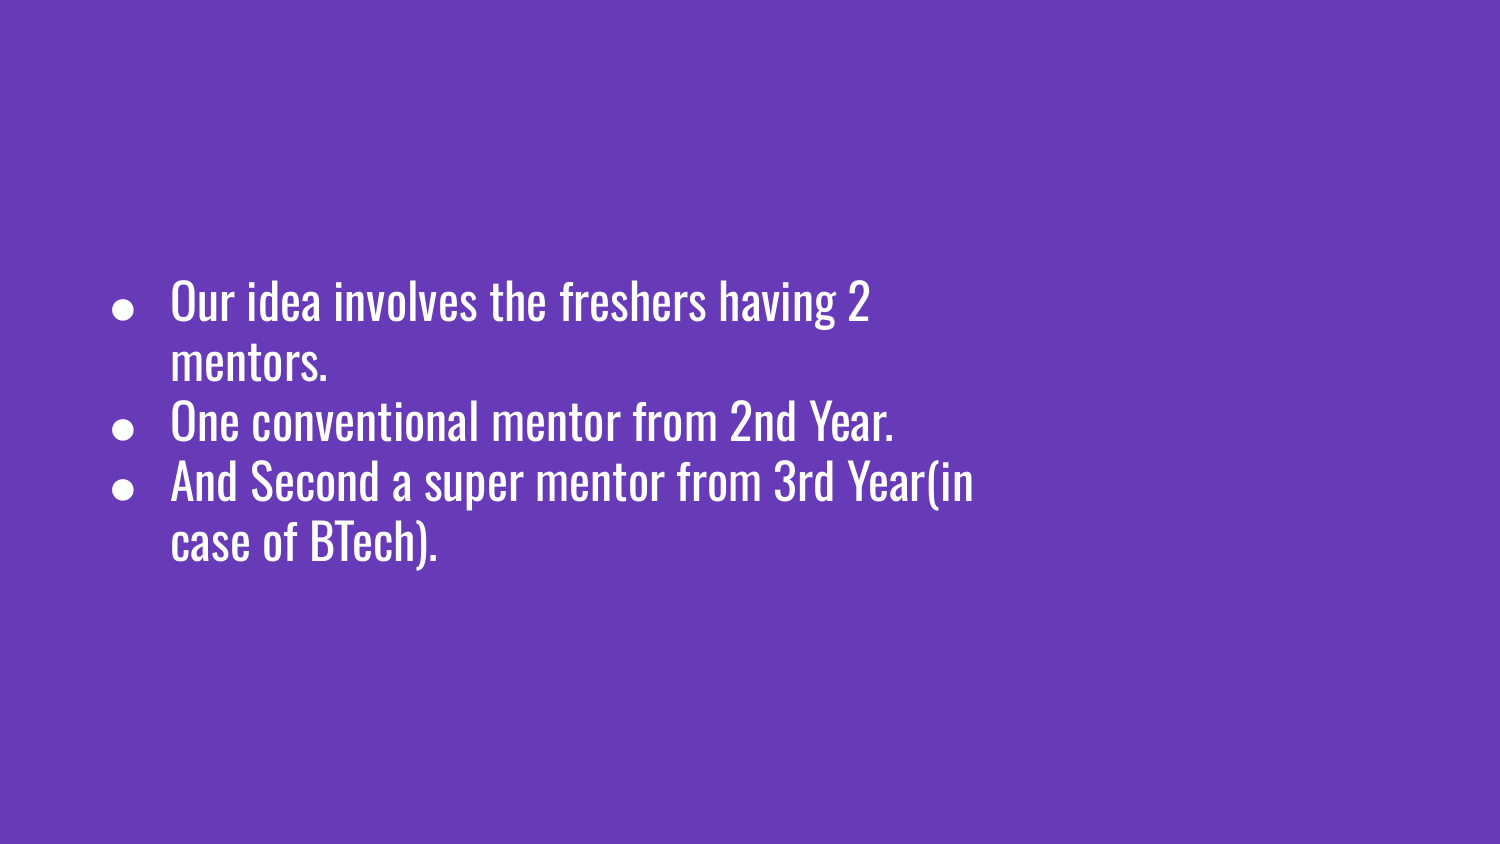

# Our idea involves the freshers having 2 mentors.
One conventional mentor from 2nd Year.
And Second a super mentor from 3rd Year(in case of BTech).